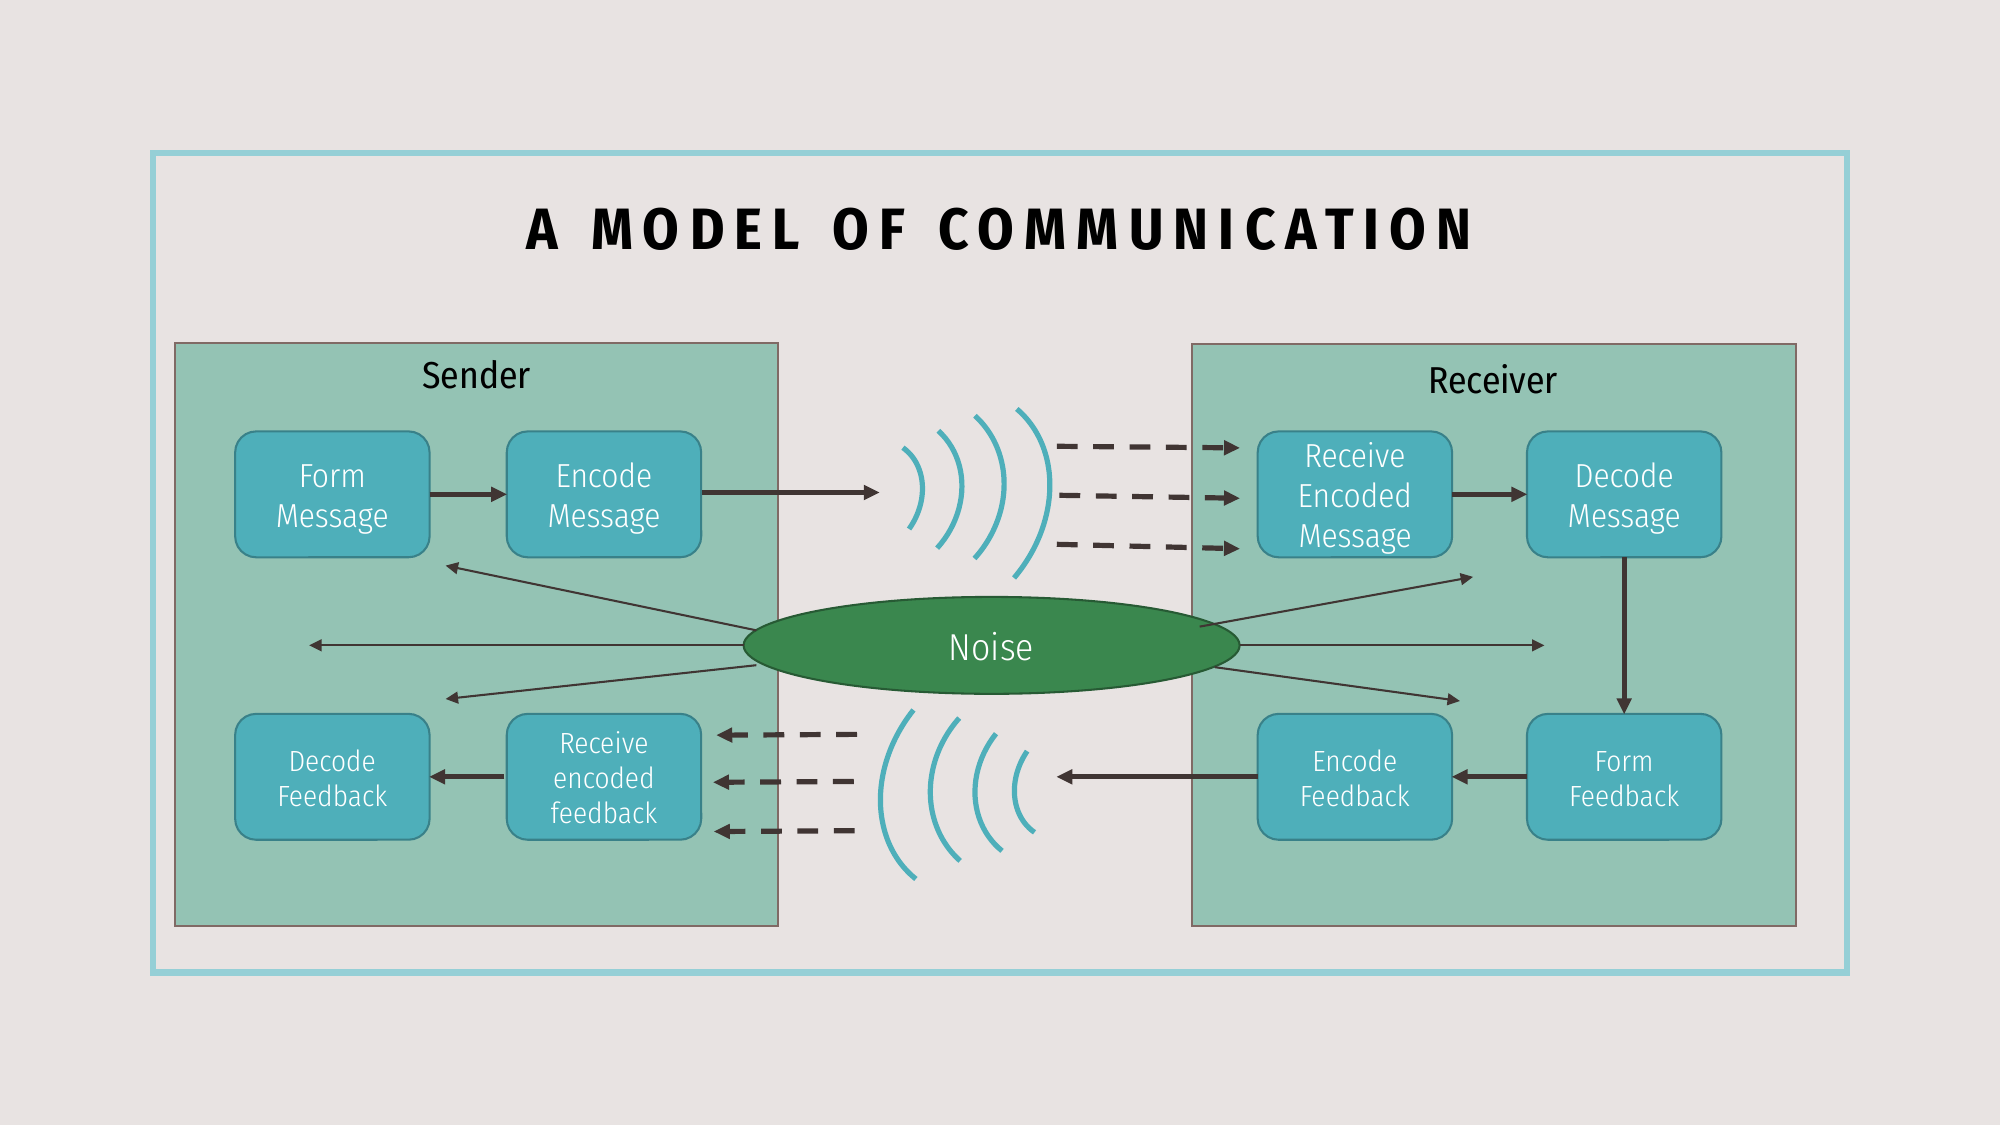

# A Model of Communication

Sender

Receiver

Decode Message
Form Message
Encode Message
Receive
Encoded Message

Noise

Decode Feedback
Receive encoded feedback
Encode Feedback
Form Feedback